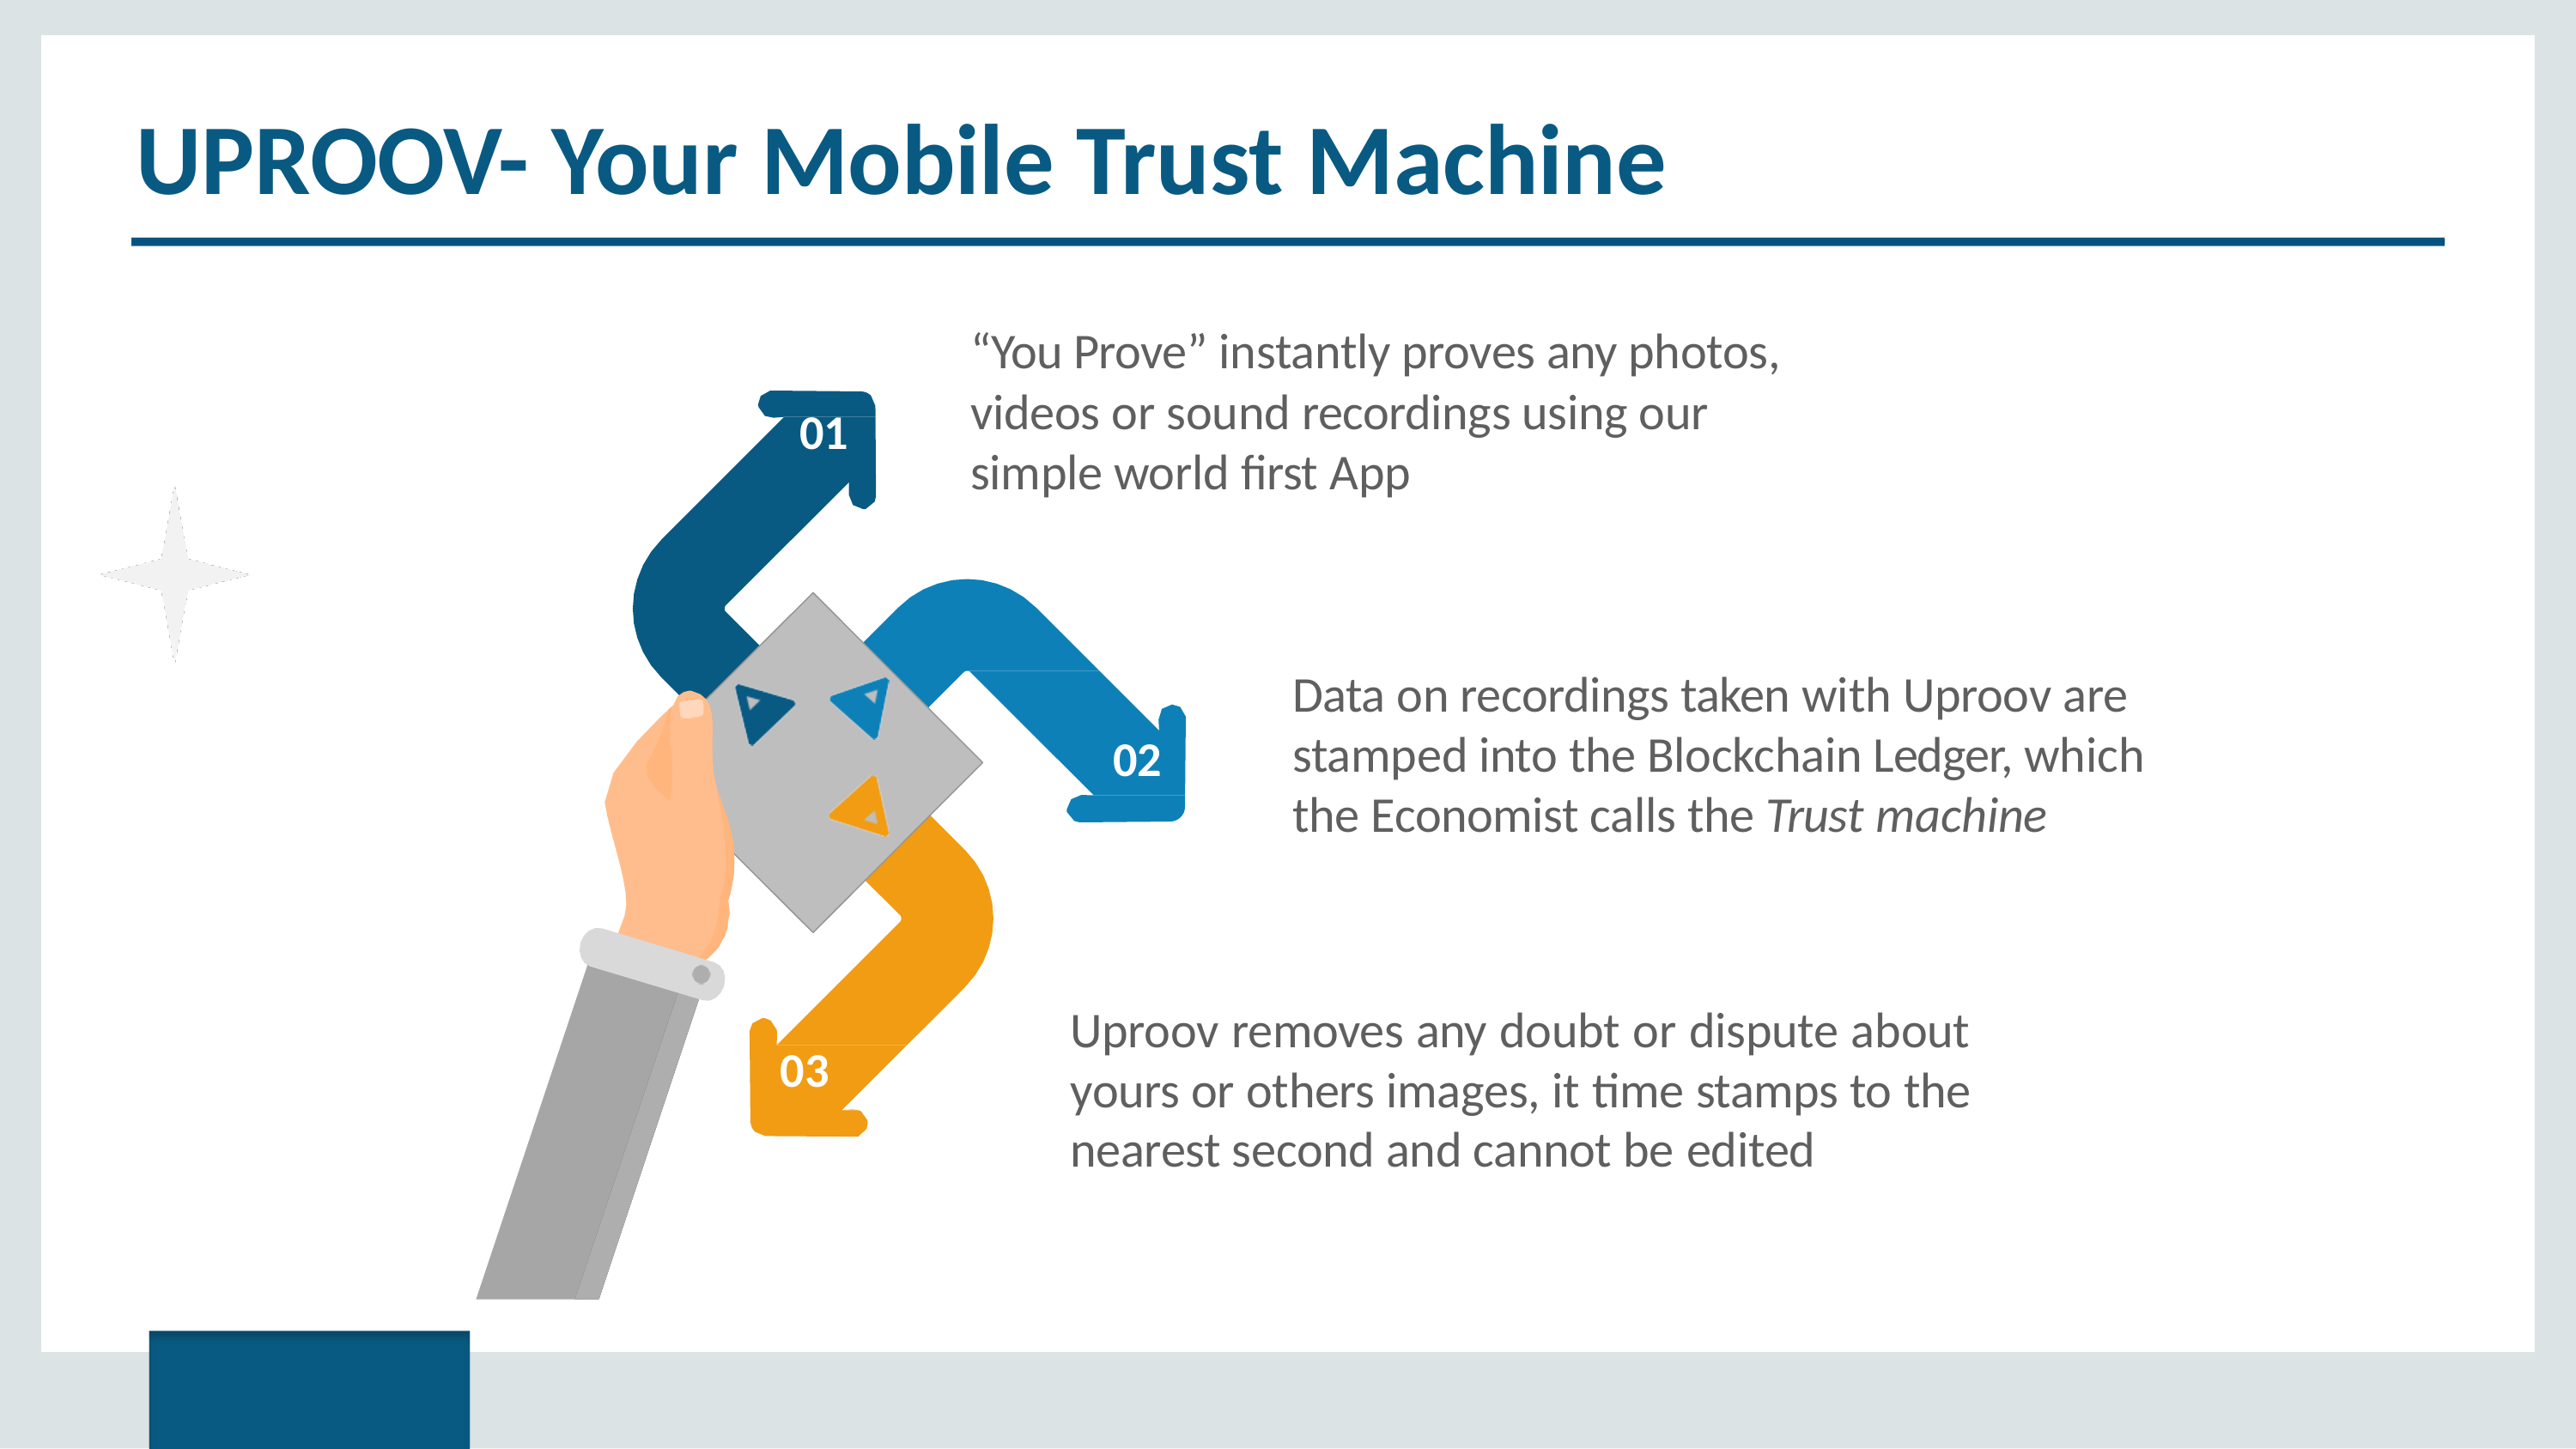

# UPROOV- Your Mobile Trust Machine

“You Prove” instantly proves any photos,  videos or sound recordings using our  simple world first App

01

Data on recordings taken with Uproov are  stamped into the Blockchain Ledger, which  the Economist calls the Trust machine

02

Uproov removes any doubt or dispute about  yours or others images, it time stamps to the  nearest second and cannot be edited
03